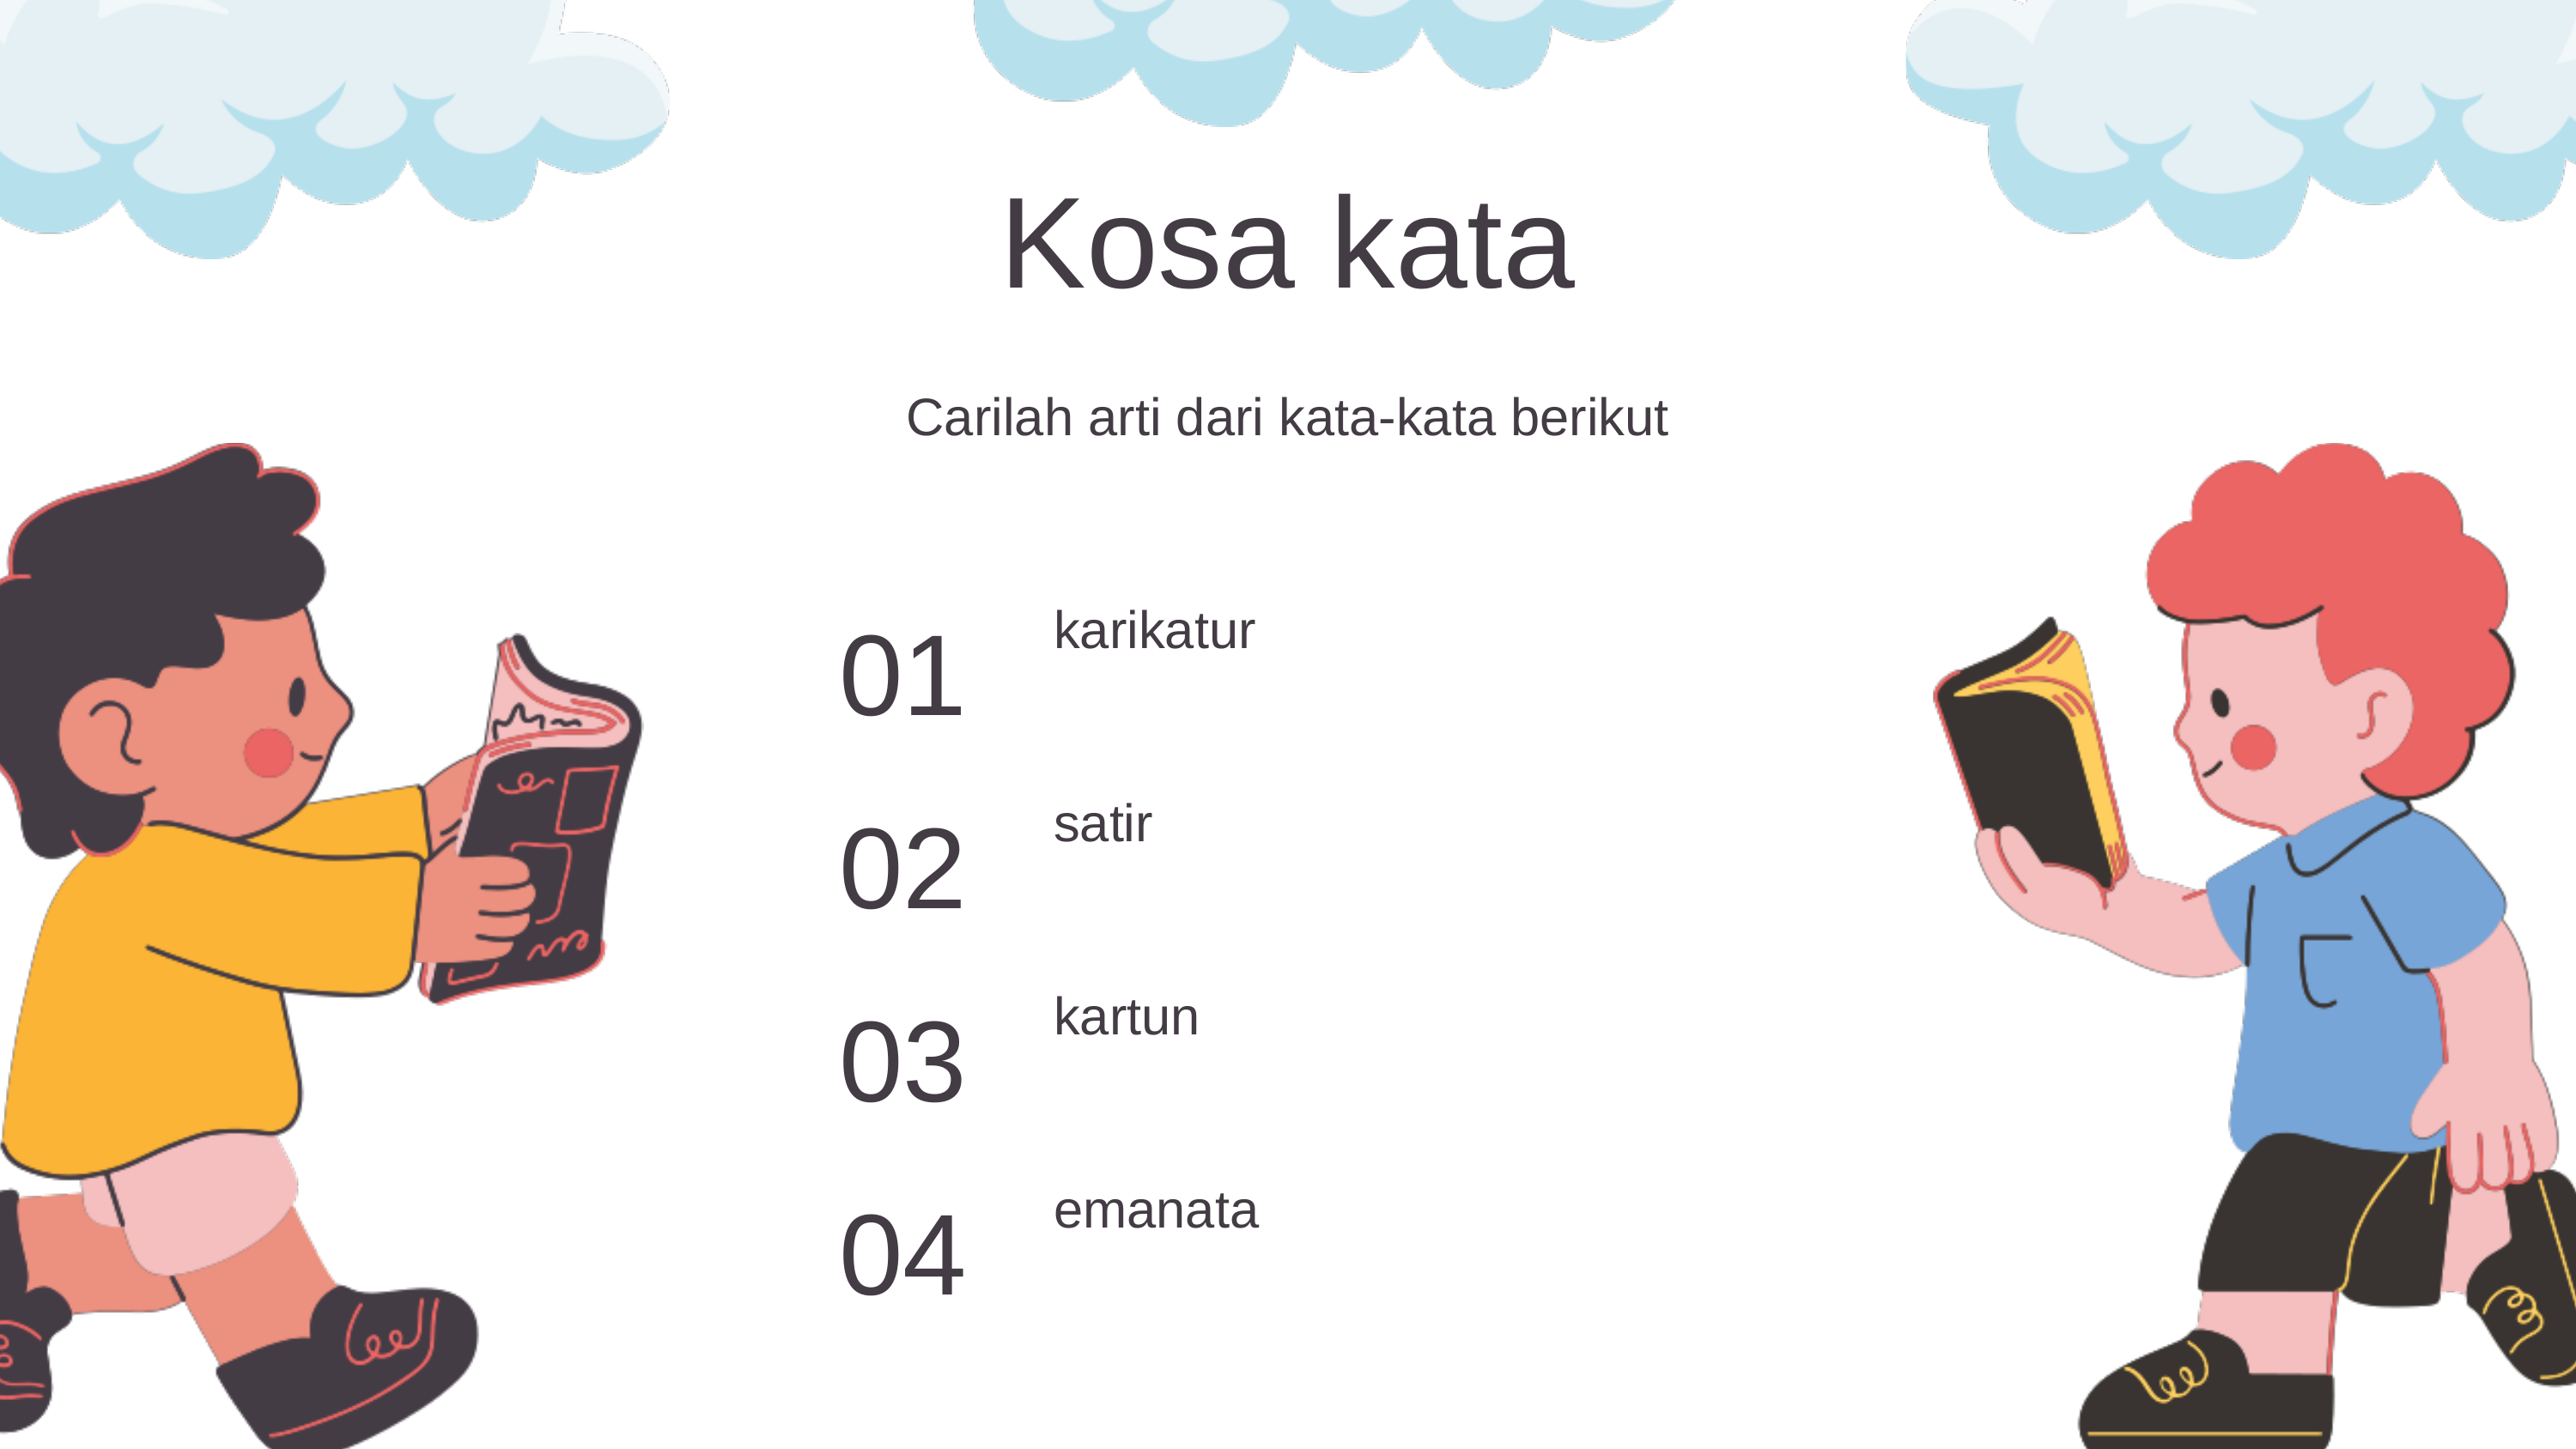

Kosa kata
Carilah arti dari kata-kata berikut

karikatur
01
satir
02
kartun
03
emanata
04